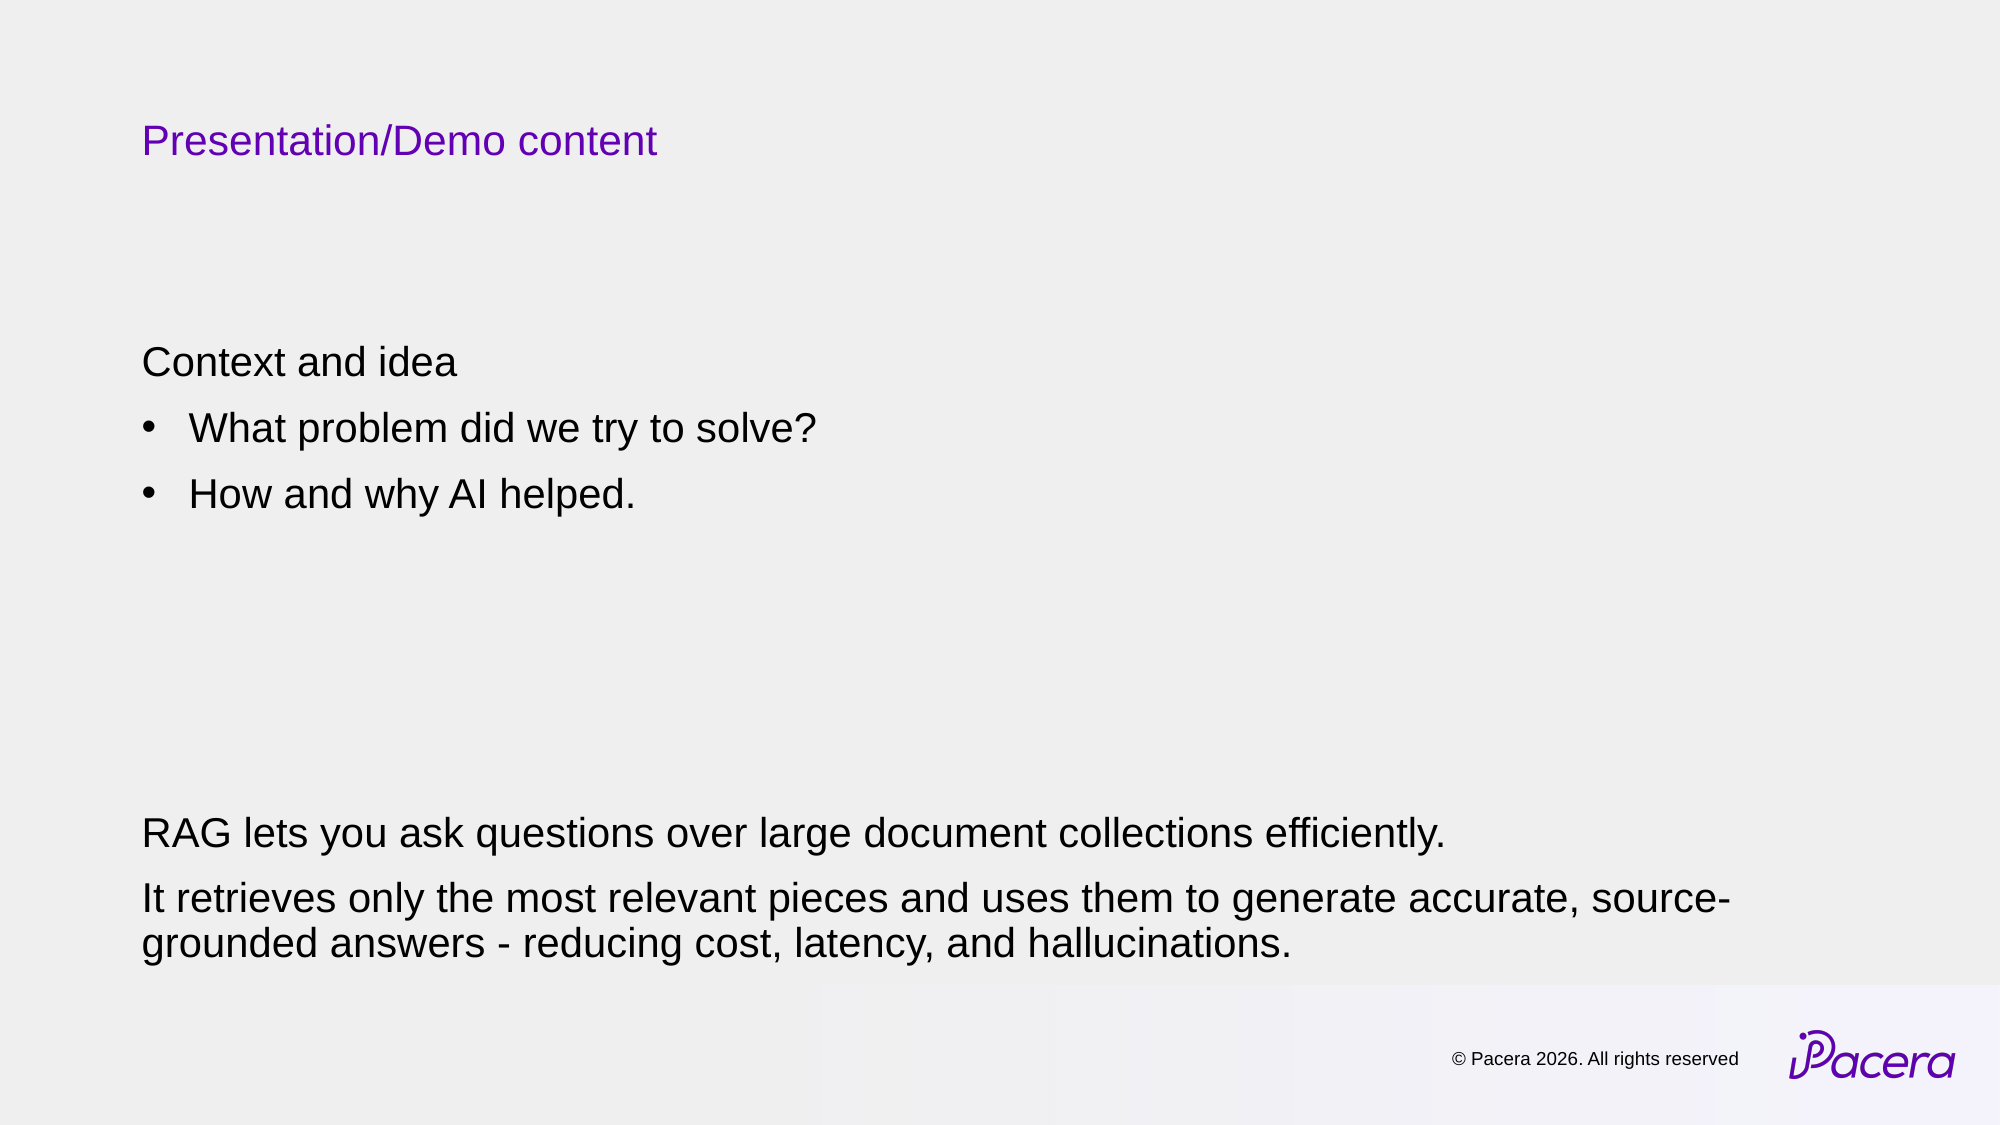

# Presentation/Demo content

Context and idea
What problem did we try to solve?
How and why AI helped.
RAG lets you ask questions over large document collections efficiently.
It retrieves only the most relevant pieces and uses them to generate accurate, source-grounded answers - reducing cost, latency, and hallucinations.